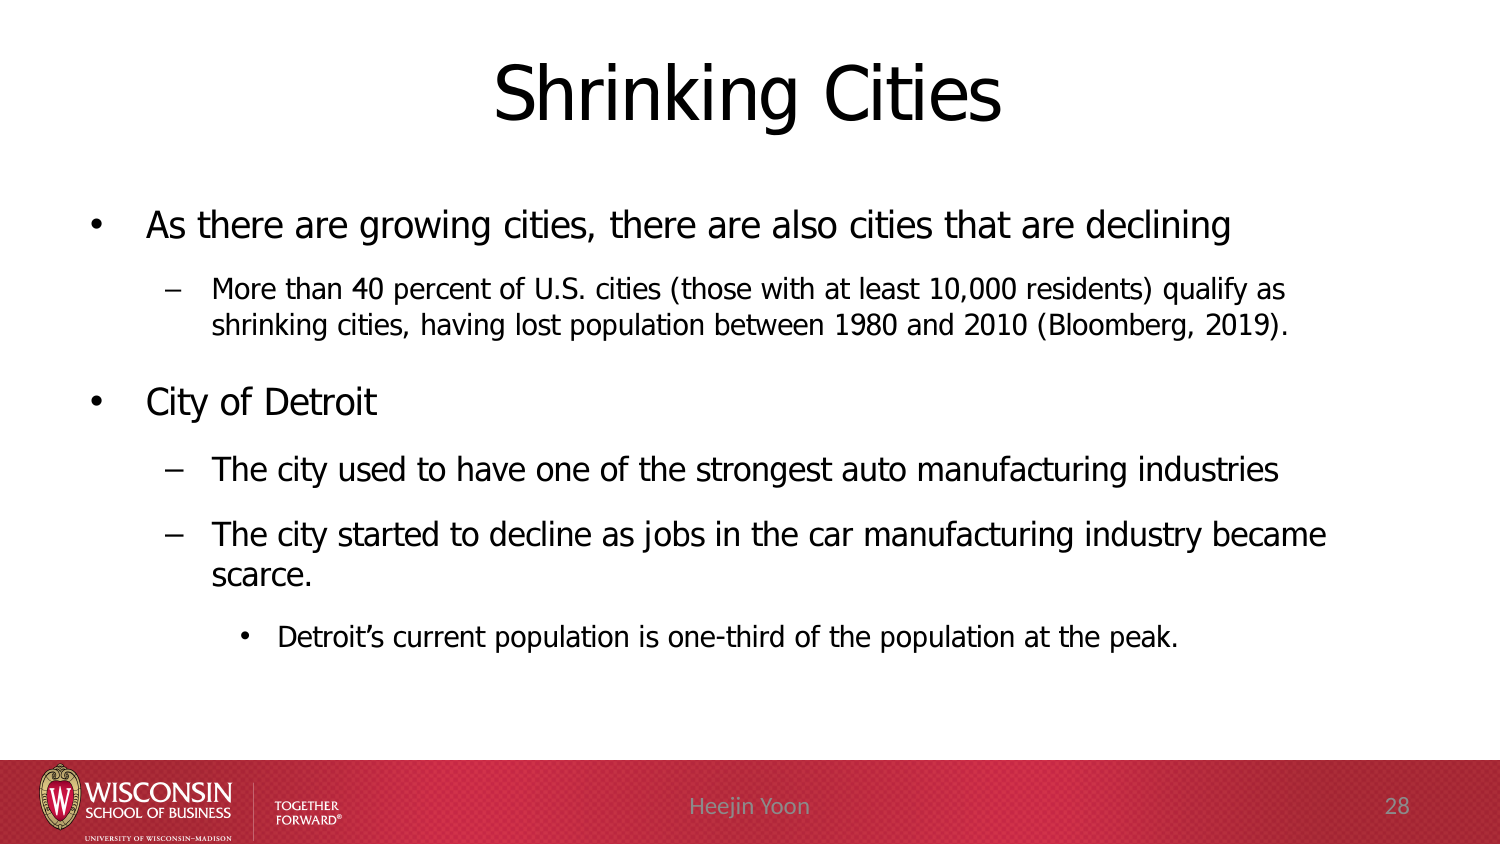

# Shrinking Cities
As there are growing cities, there are also cities that are declining
More than 40 percent of U.S. cities (those with at least 10,000 residents) qualify as shrinking cities, having lost population between 1980 and 2010 (Bloomberg, 2019).
City of Detroit
The city used to have one of the strongest auto manufacturing industries
The city started to decline as jobs in the car manufacturing industry became scarce.
Detroit’s current population is one-third of the population at the peak.
Heejin Yoon
28